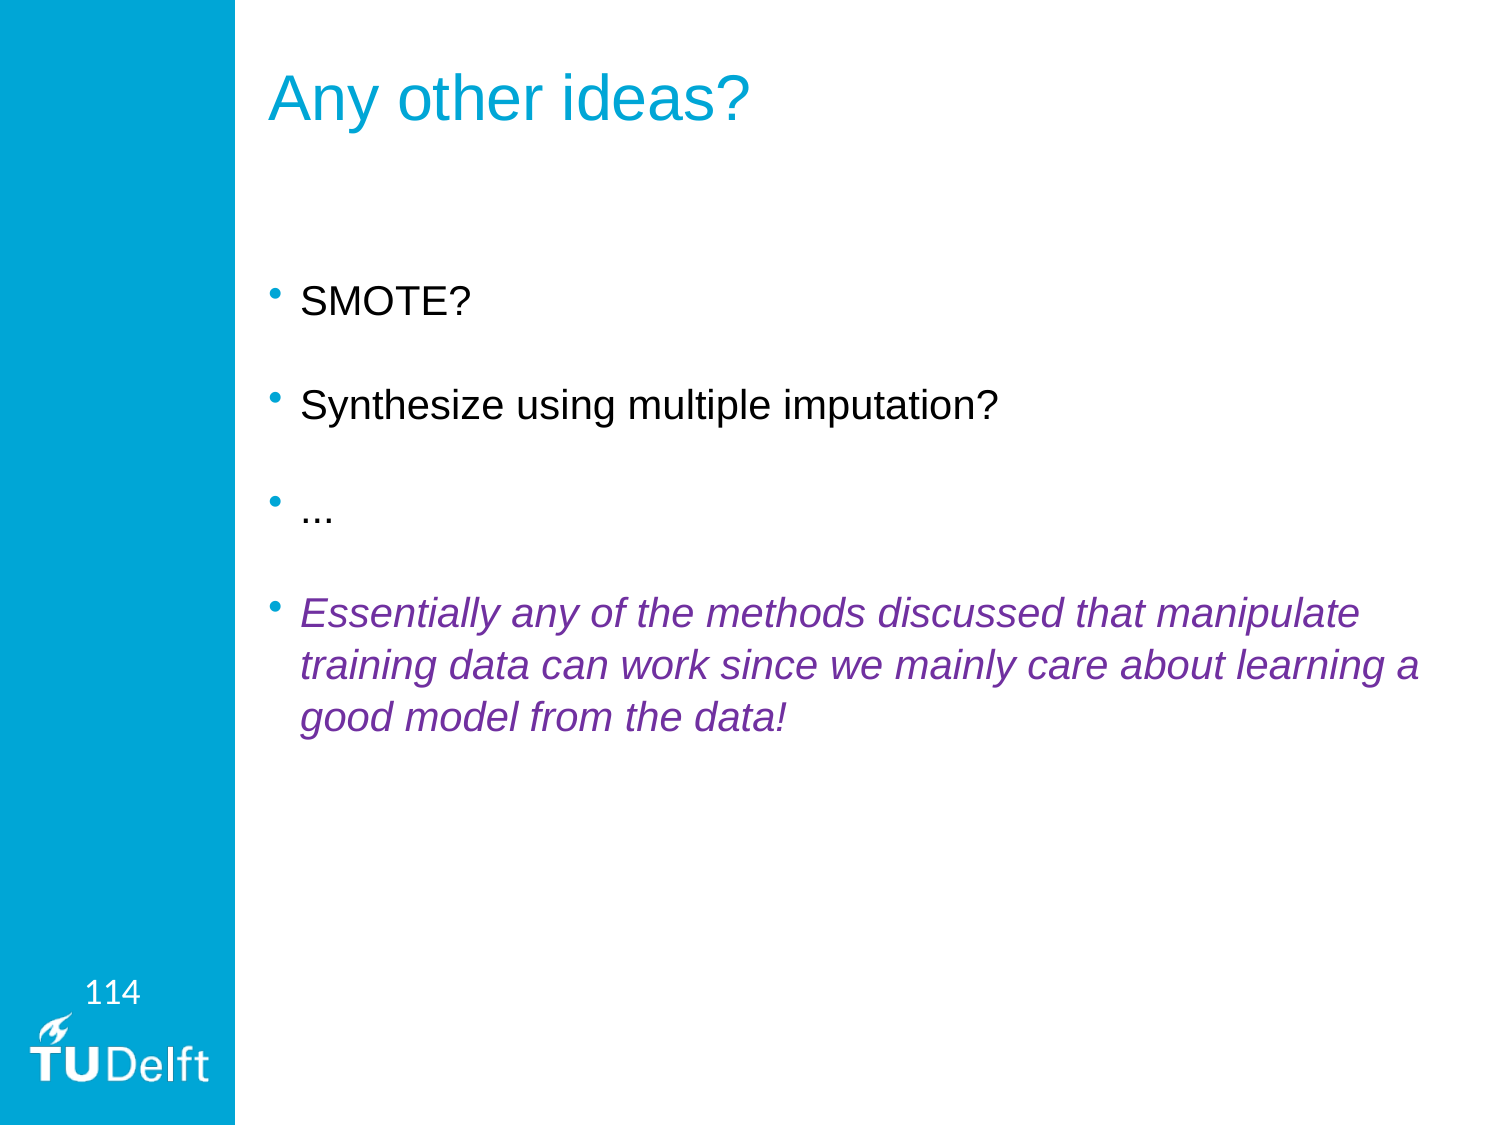

# Any other ideas?
SMOTE?

Synthesize using multiple imputation?

...

Essentially any of the methods discussed that manipulate training data can work since we mainly care about learning a good model from the data!